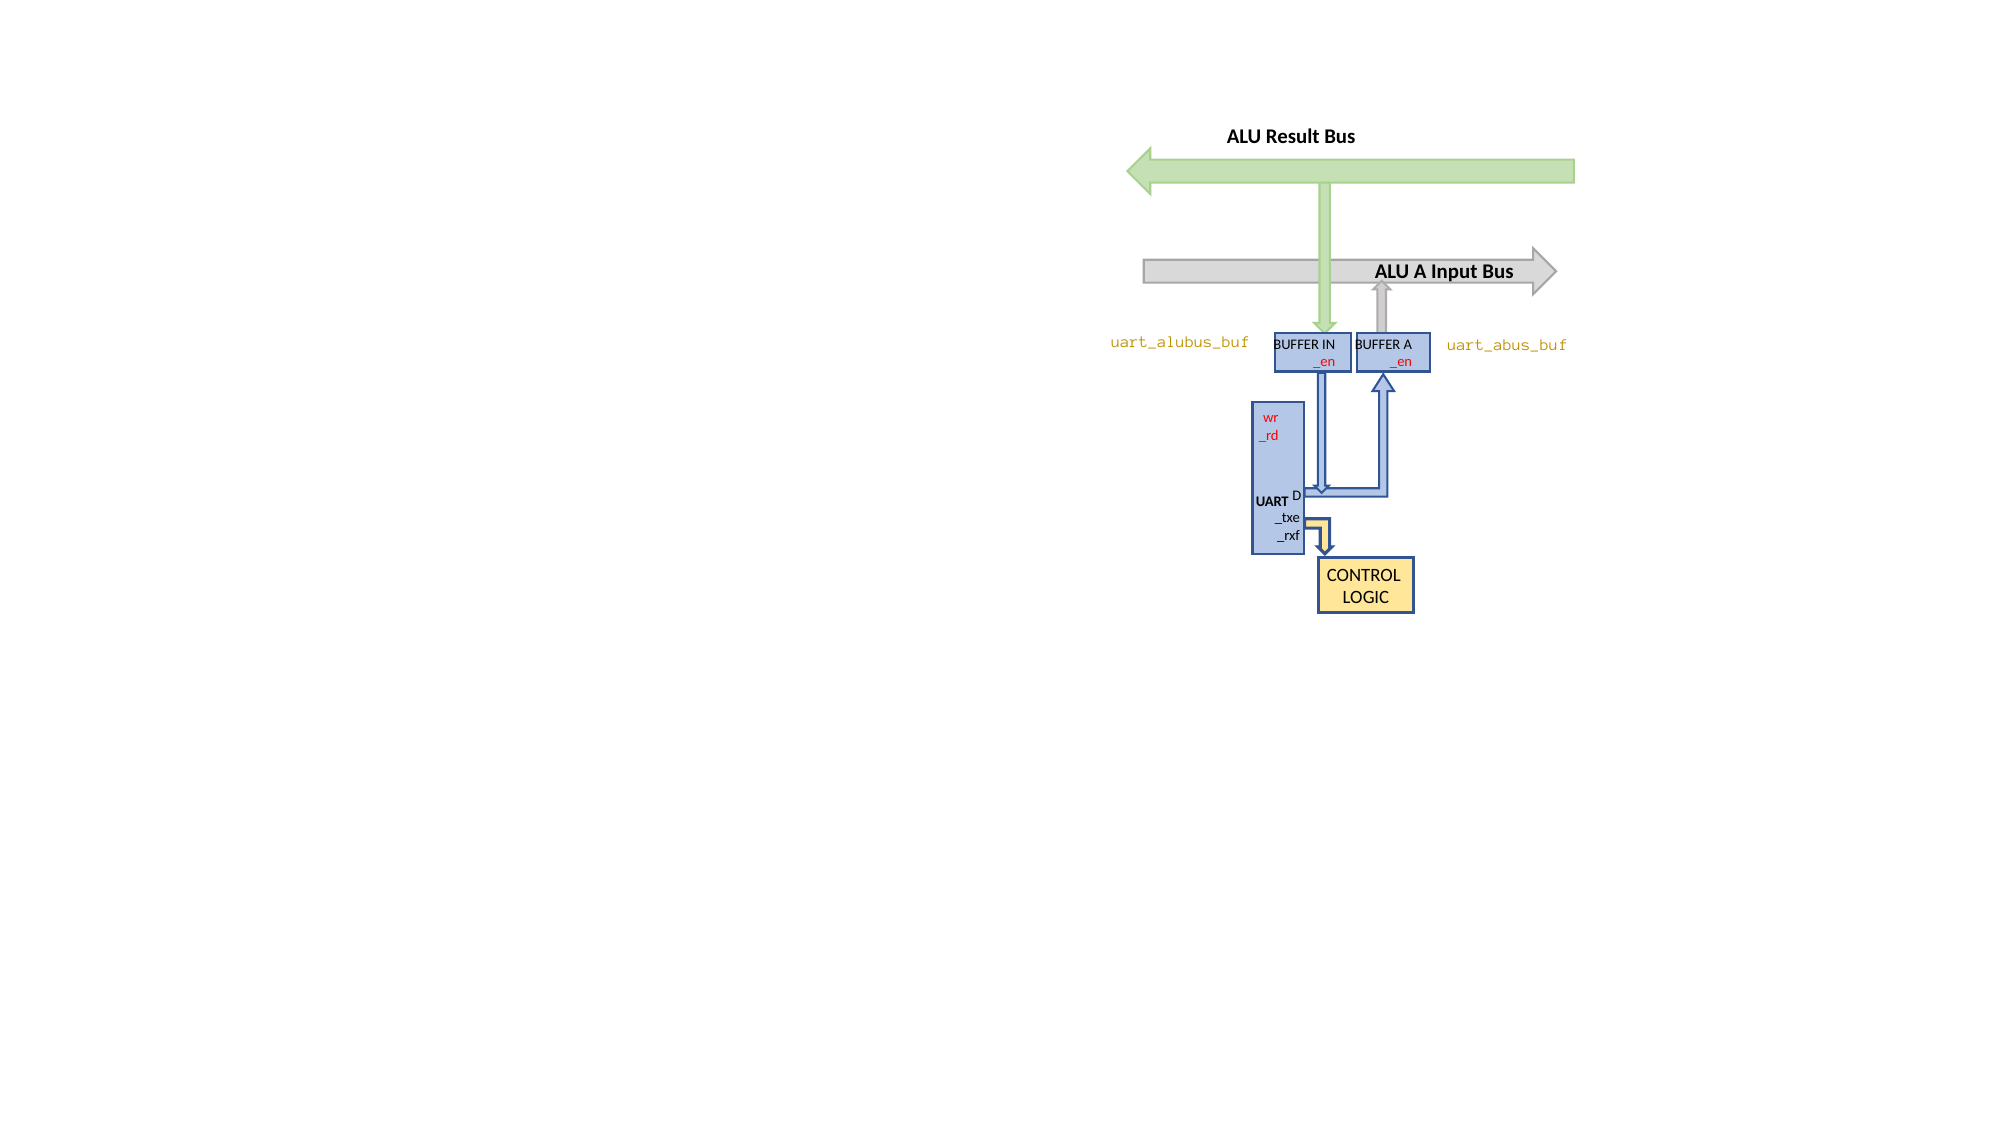

ALU Result Bus

ALU A Input Bus

uart_alubus_buf
uart_abus_buf

BUFFER A
_en

BUFFER IN
_en

wr
_rd
D
UART
_txe
_rxf

CONTROL
LOGIC